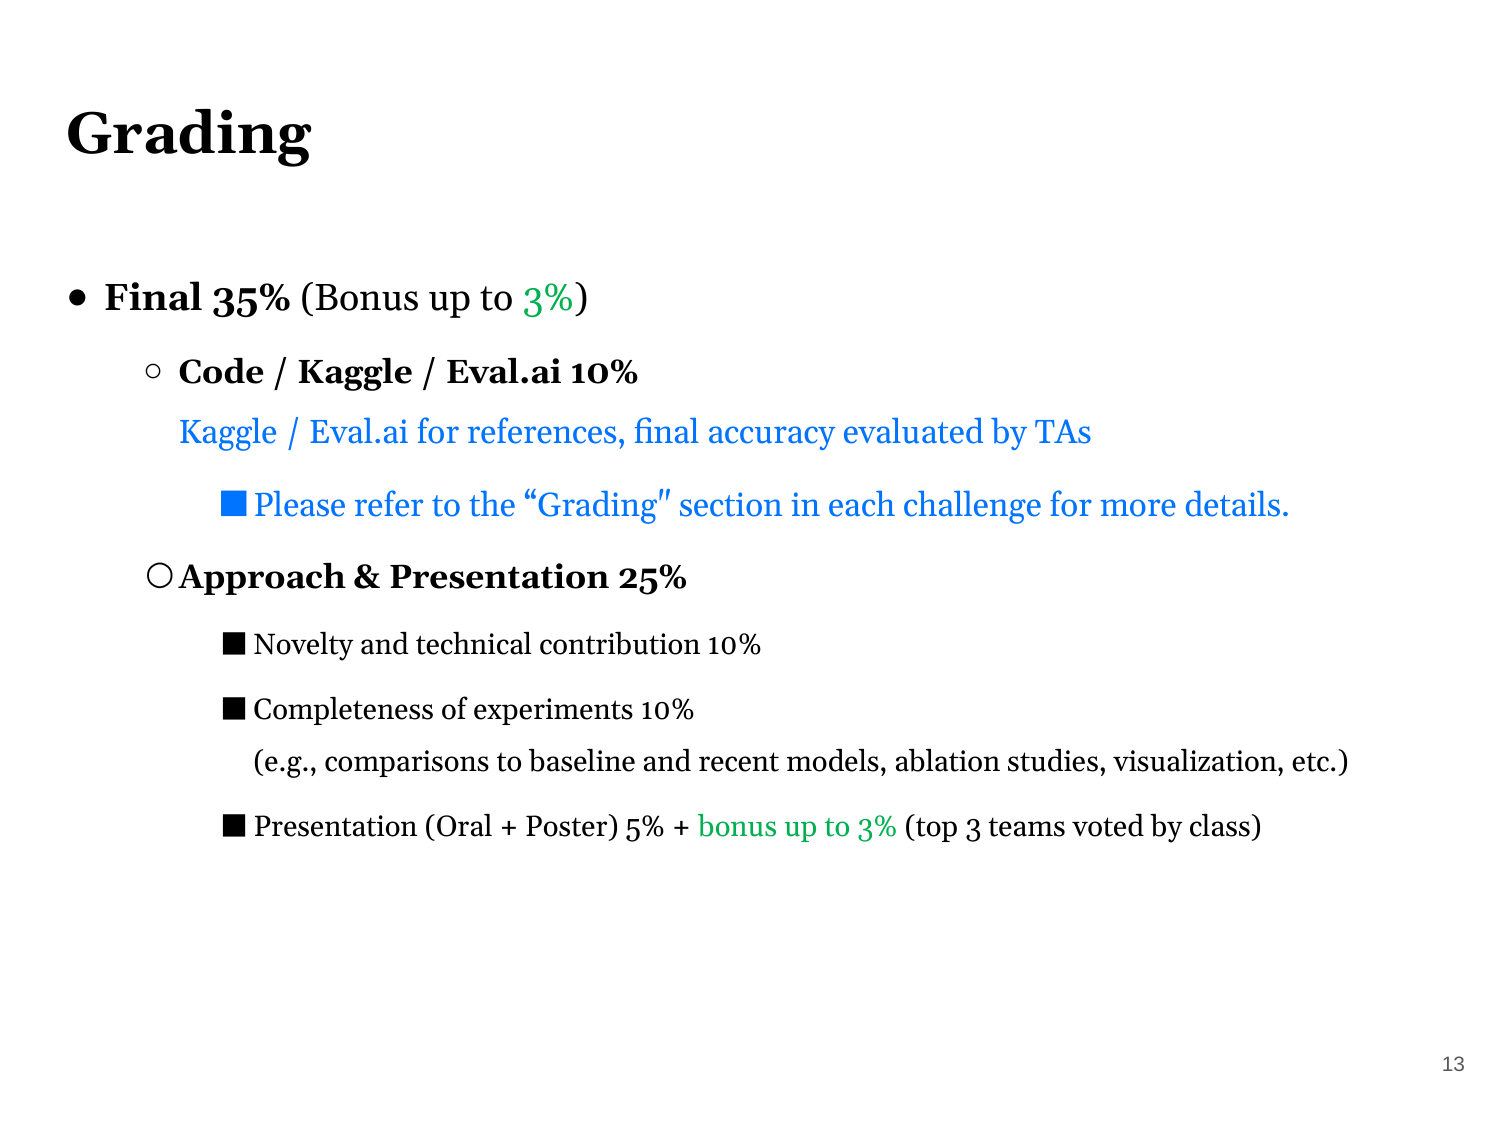

# Grading
Final 35% (Bonus up to 3%)
Code / Kaggle / Eval.ai 10%
Kaggle / Eval.ai for references, final accuracy evaluated by TAs
Please refer to the “Grading" section in each challenge for more details.
Approach & Presentation 25%
Novelty and technical contribution 10%
Completeness of experiments 10%
(e.g., comparisons to baseline and recent models, ablation studies, visualization, etc.)
Presentation (Oral + Poster) 5% + bonus up to 3% (top 3 teams voted by class)
13